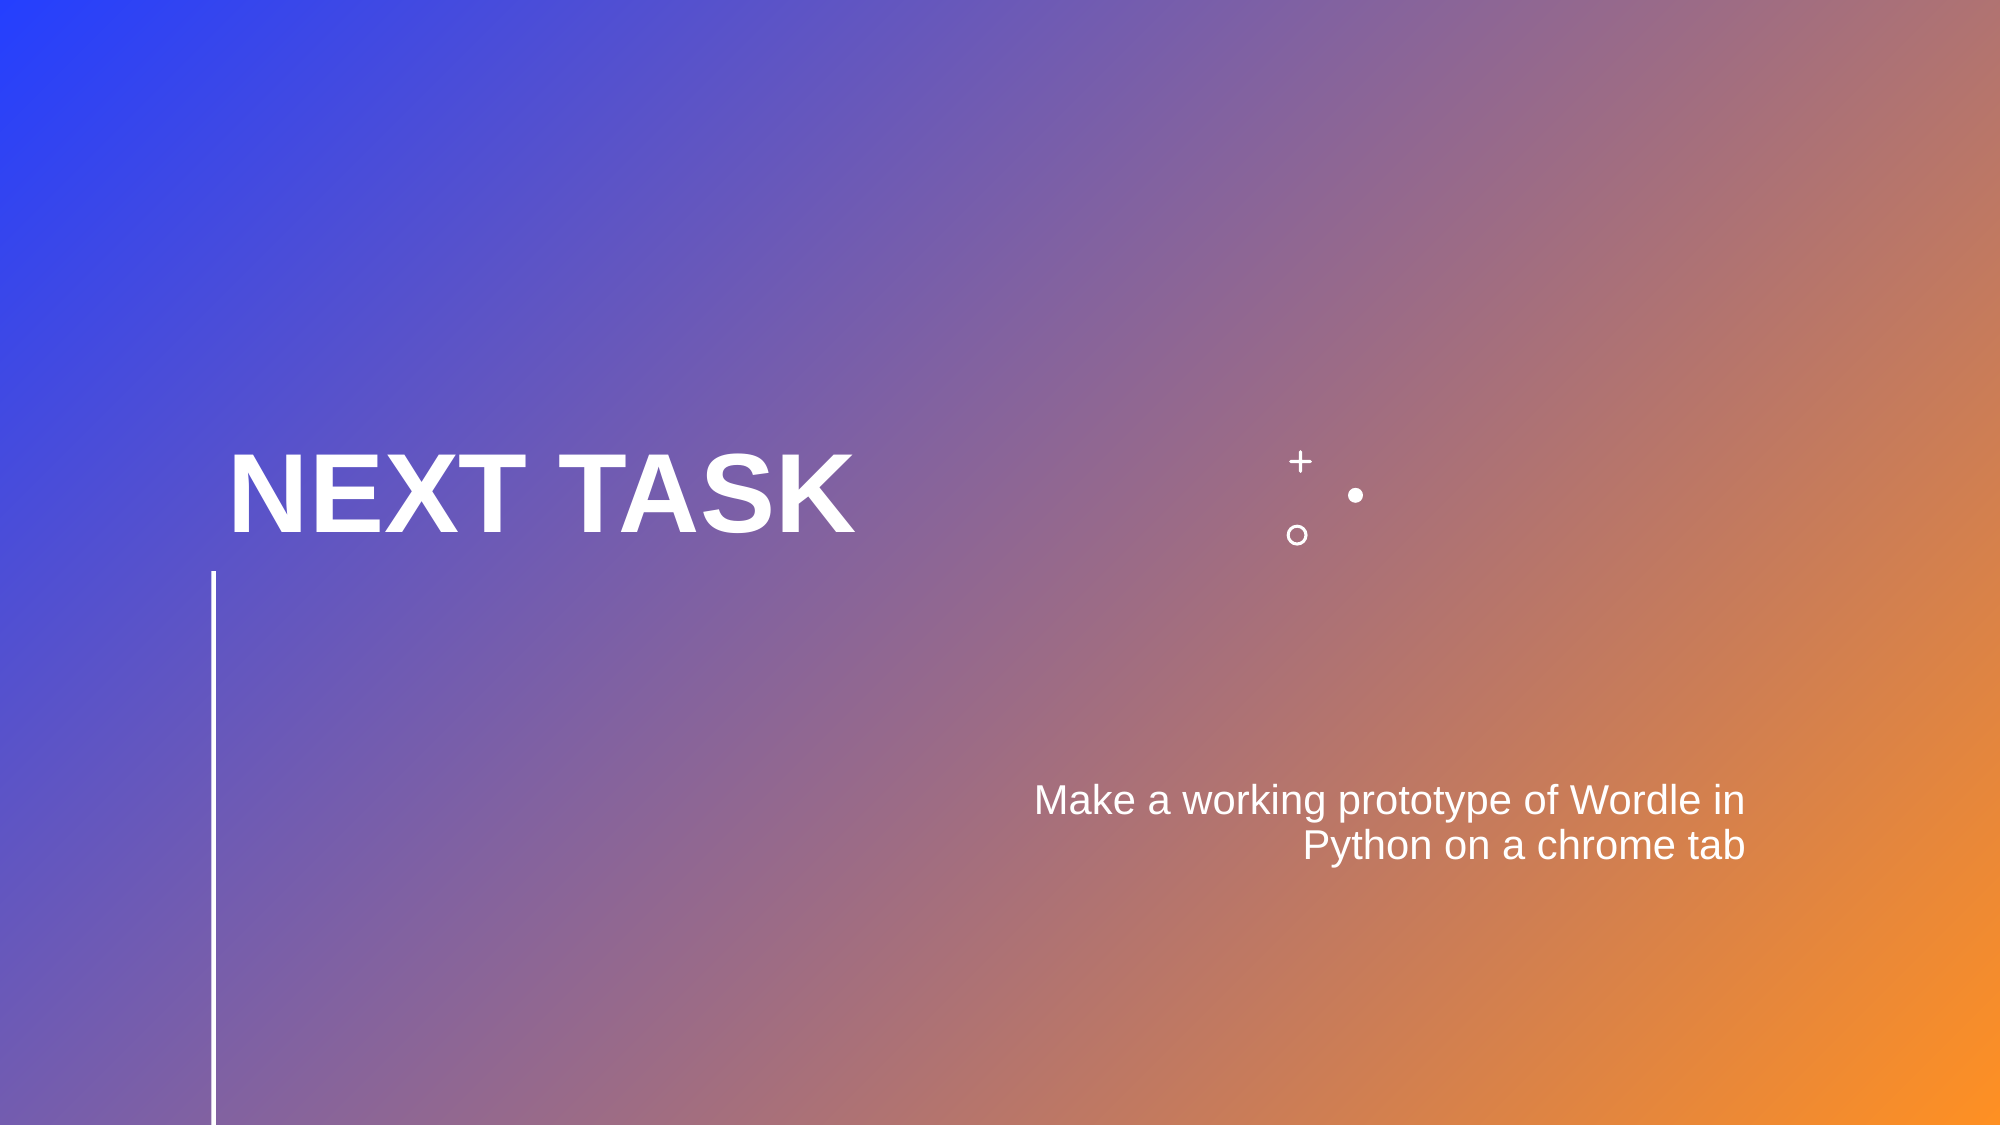

# Next Task
Make a working prototype of Wordle in Python on a chrome tab